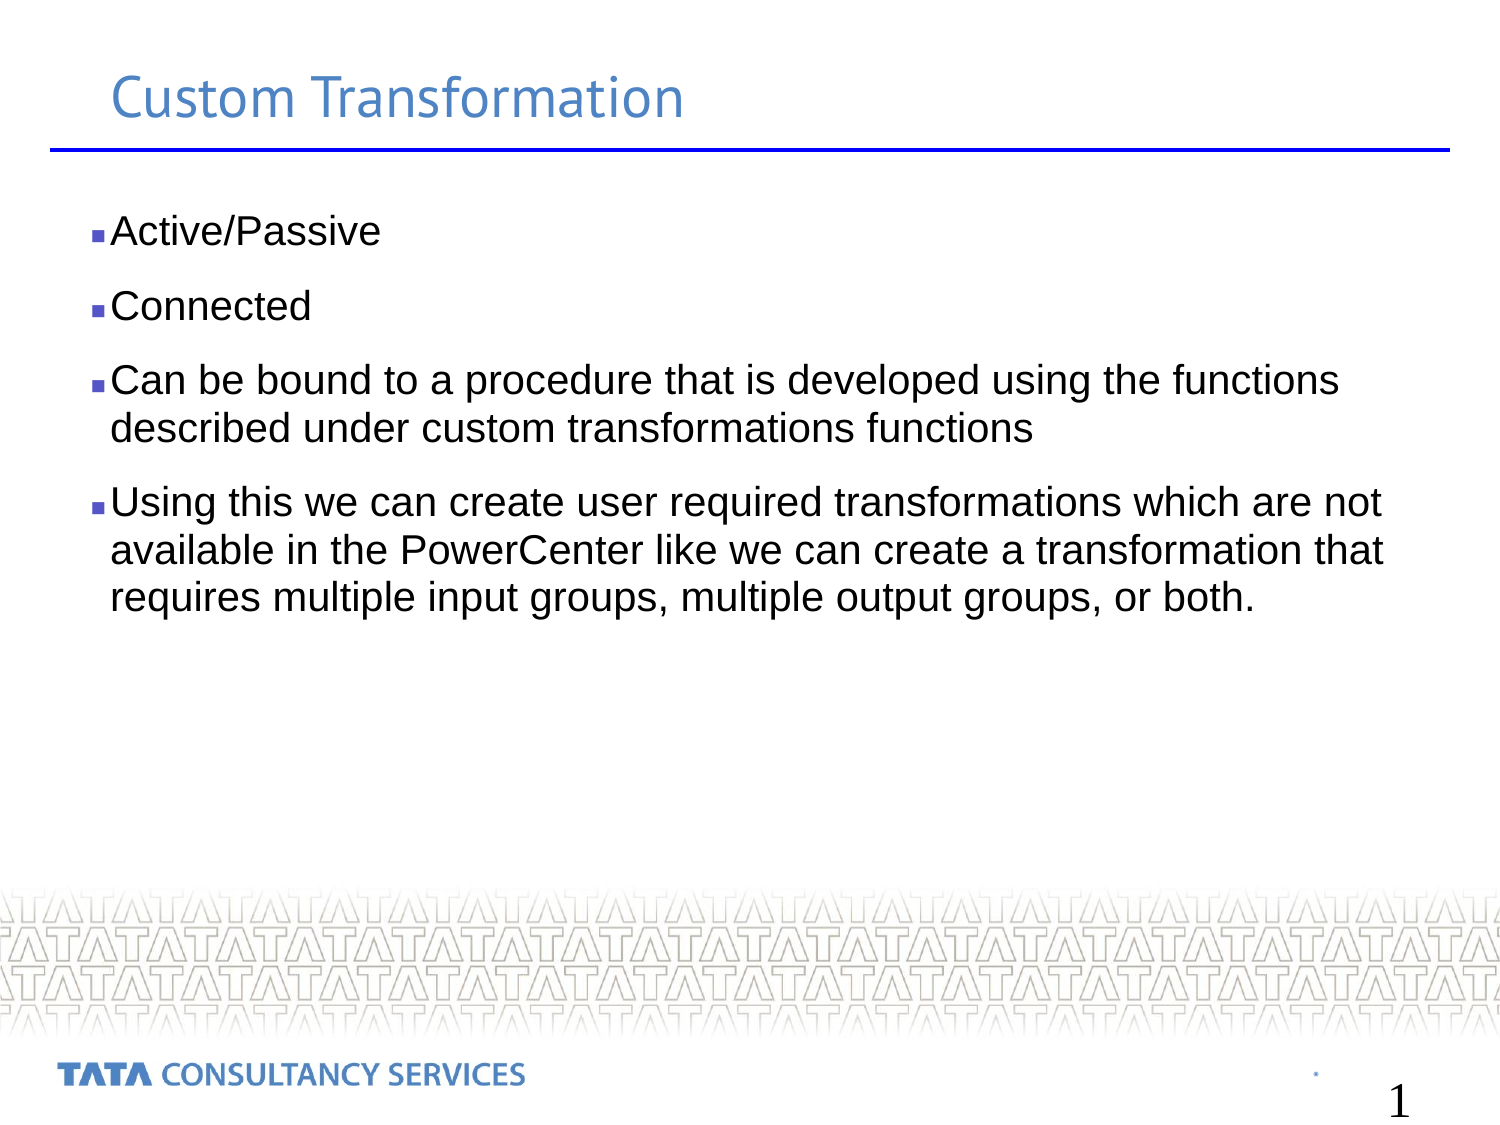

# Custom Transformation
Active/Passive
Connected
Can be bound to a procedure that is developed using the functions described under custom transformations functions
Using this we can create user required transformations which are not available in the PowerCenter like we can create a transformation that requires multiple input groups, multiple output groups, or both.
184